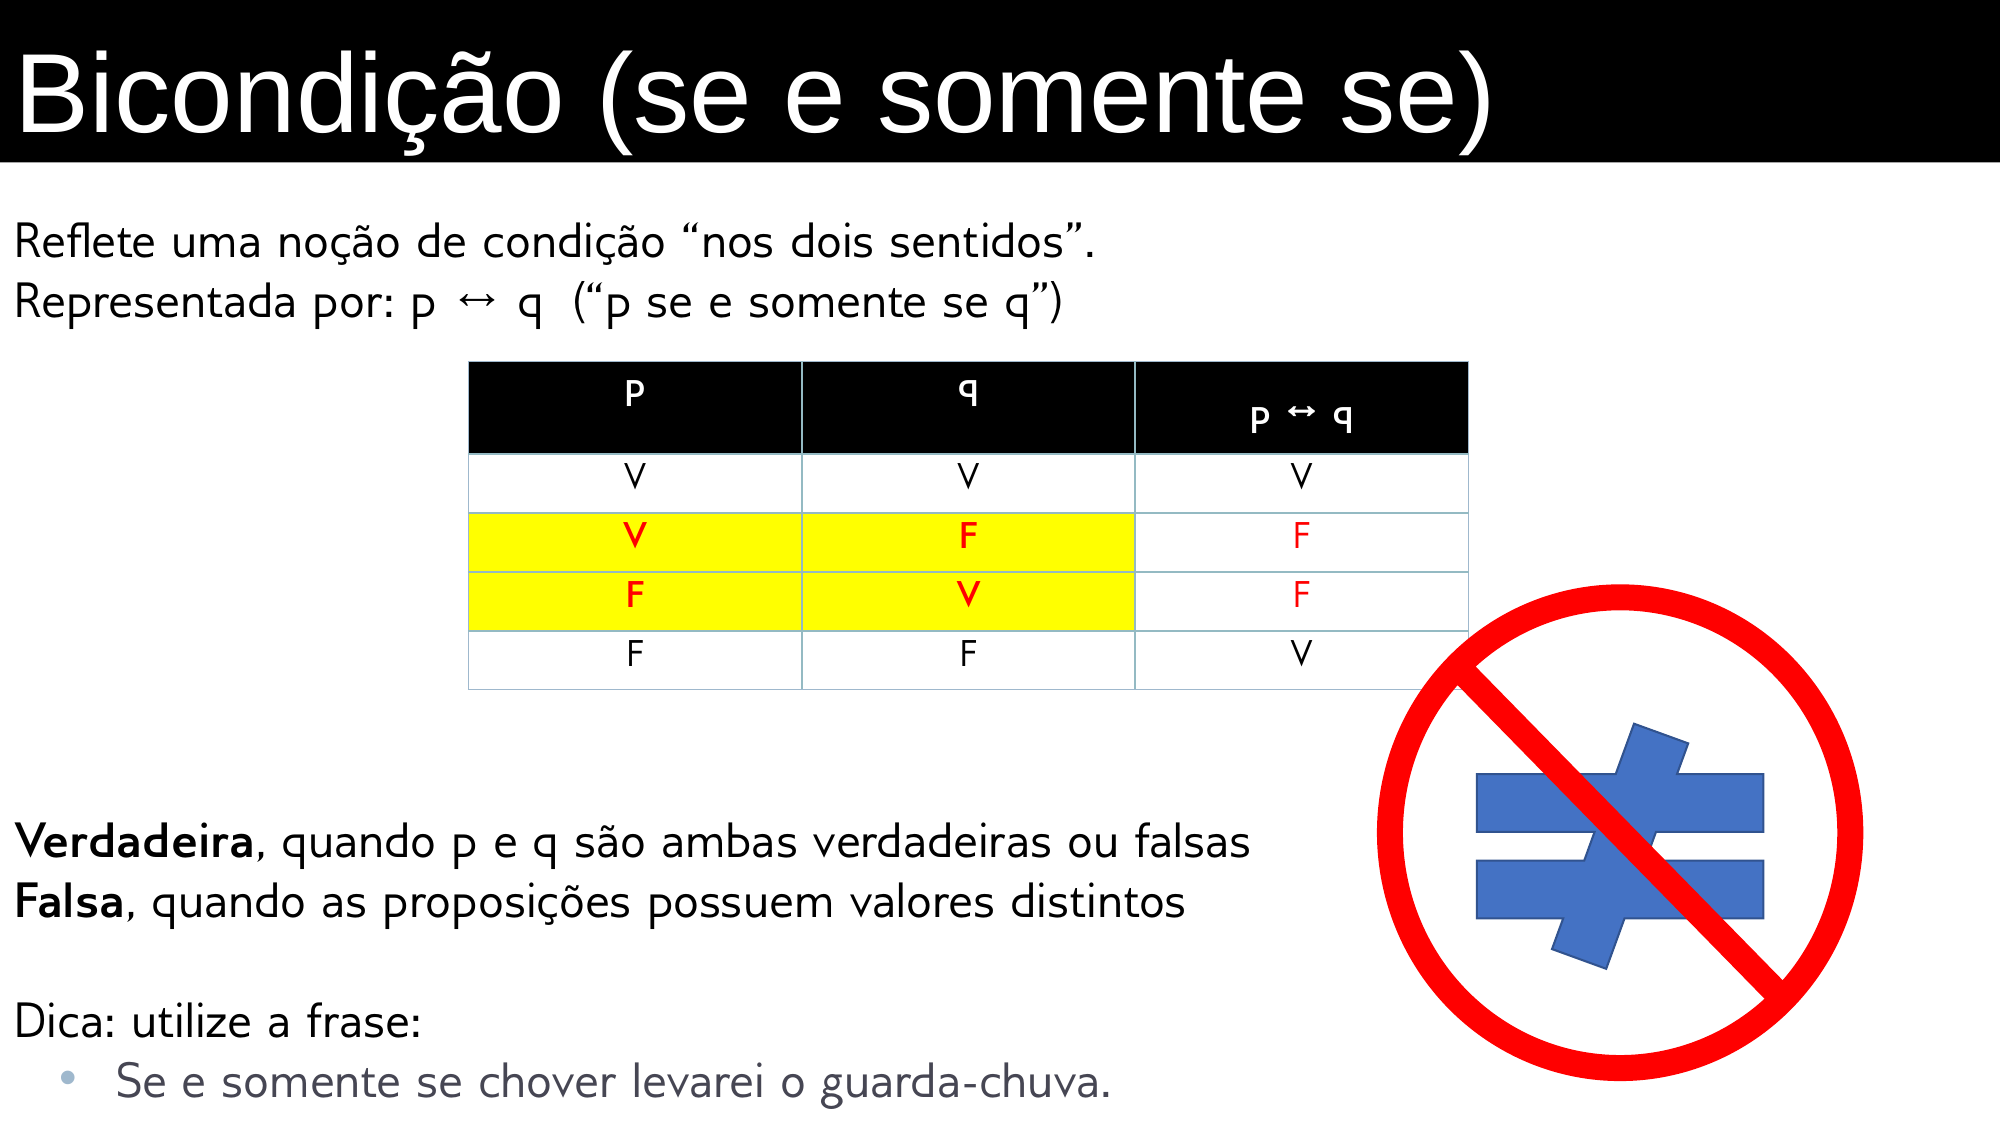

Bicondição (se e somente se)
Reflete uma noção de condição “nos dois sentidos”.
Representada por: p ↔ q  (“p se e somente se q”)

Verdadeira, quando p e q são ambas verdadeiras ou falsas
Falsa, quando as proposições possuem valores distintos

Dica: utilize a frase:
Se e somente se chover levarei o guarda-chuva.

| p | q | p ↔ q |
| --- | --- | --- |
| V | V | V |
| V | F | F |
| F | V | F |
| F | F | V |